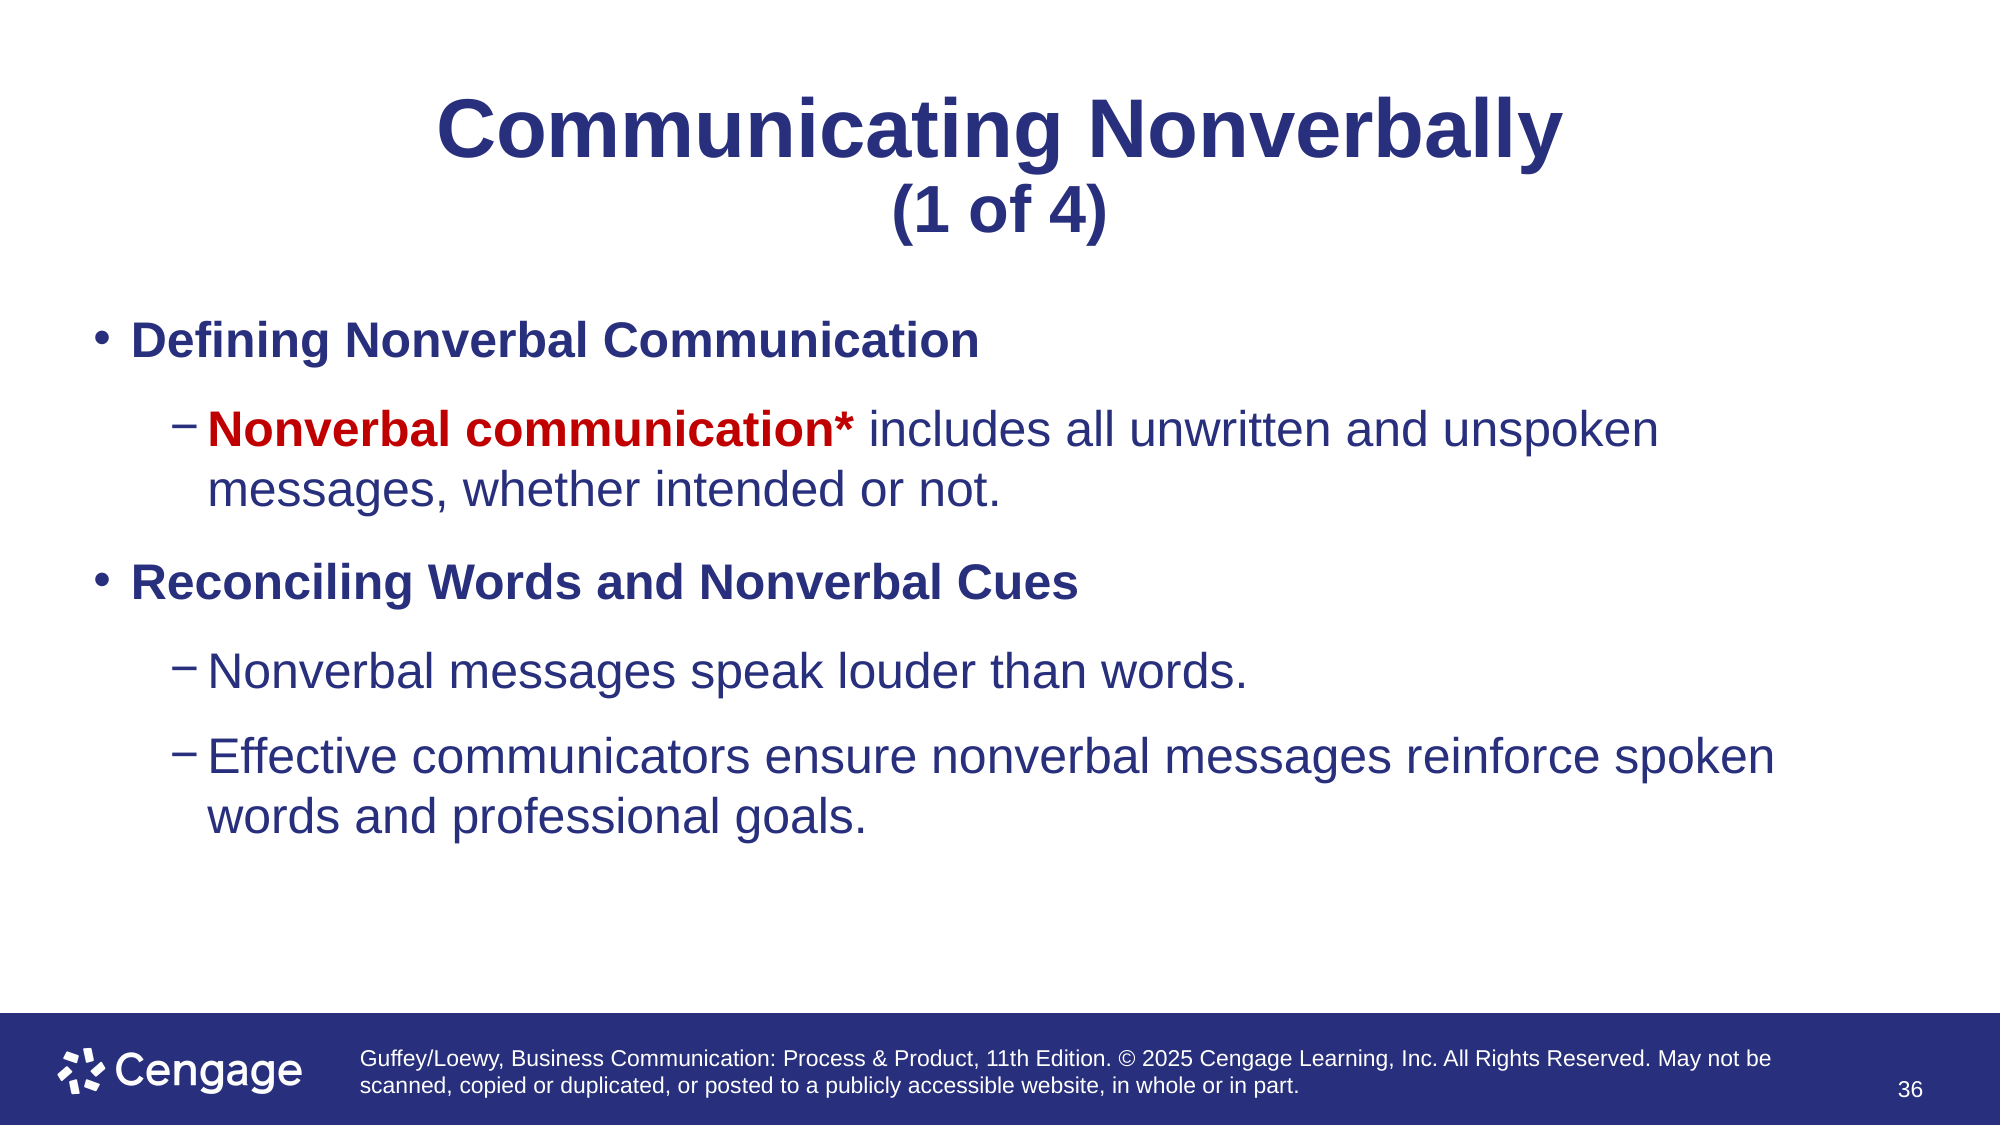

# Communicating Nonverbally (1 of 4)
Defining Nonverbal Communication
Nonverbal communication* includes all unwritten and unspoken messages, whether intended or not.
Reconciling Words and Nonverbal Cues
Nonverbal messages speak louder than words.
Effective communicators ensure nonverbal messages reinforce spoken words and professional goals.